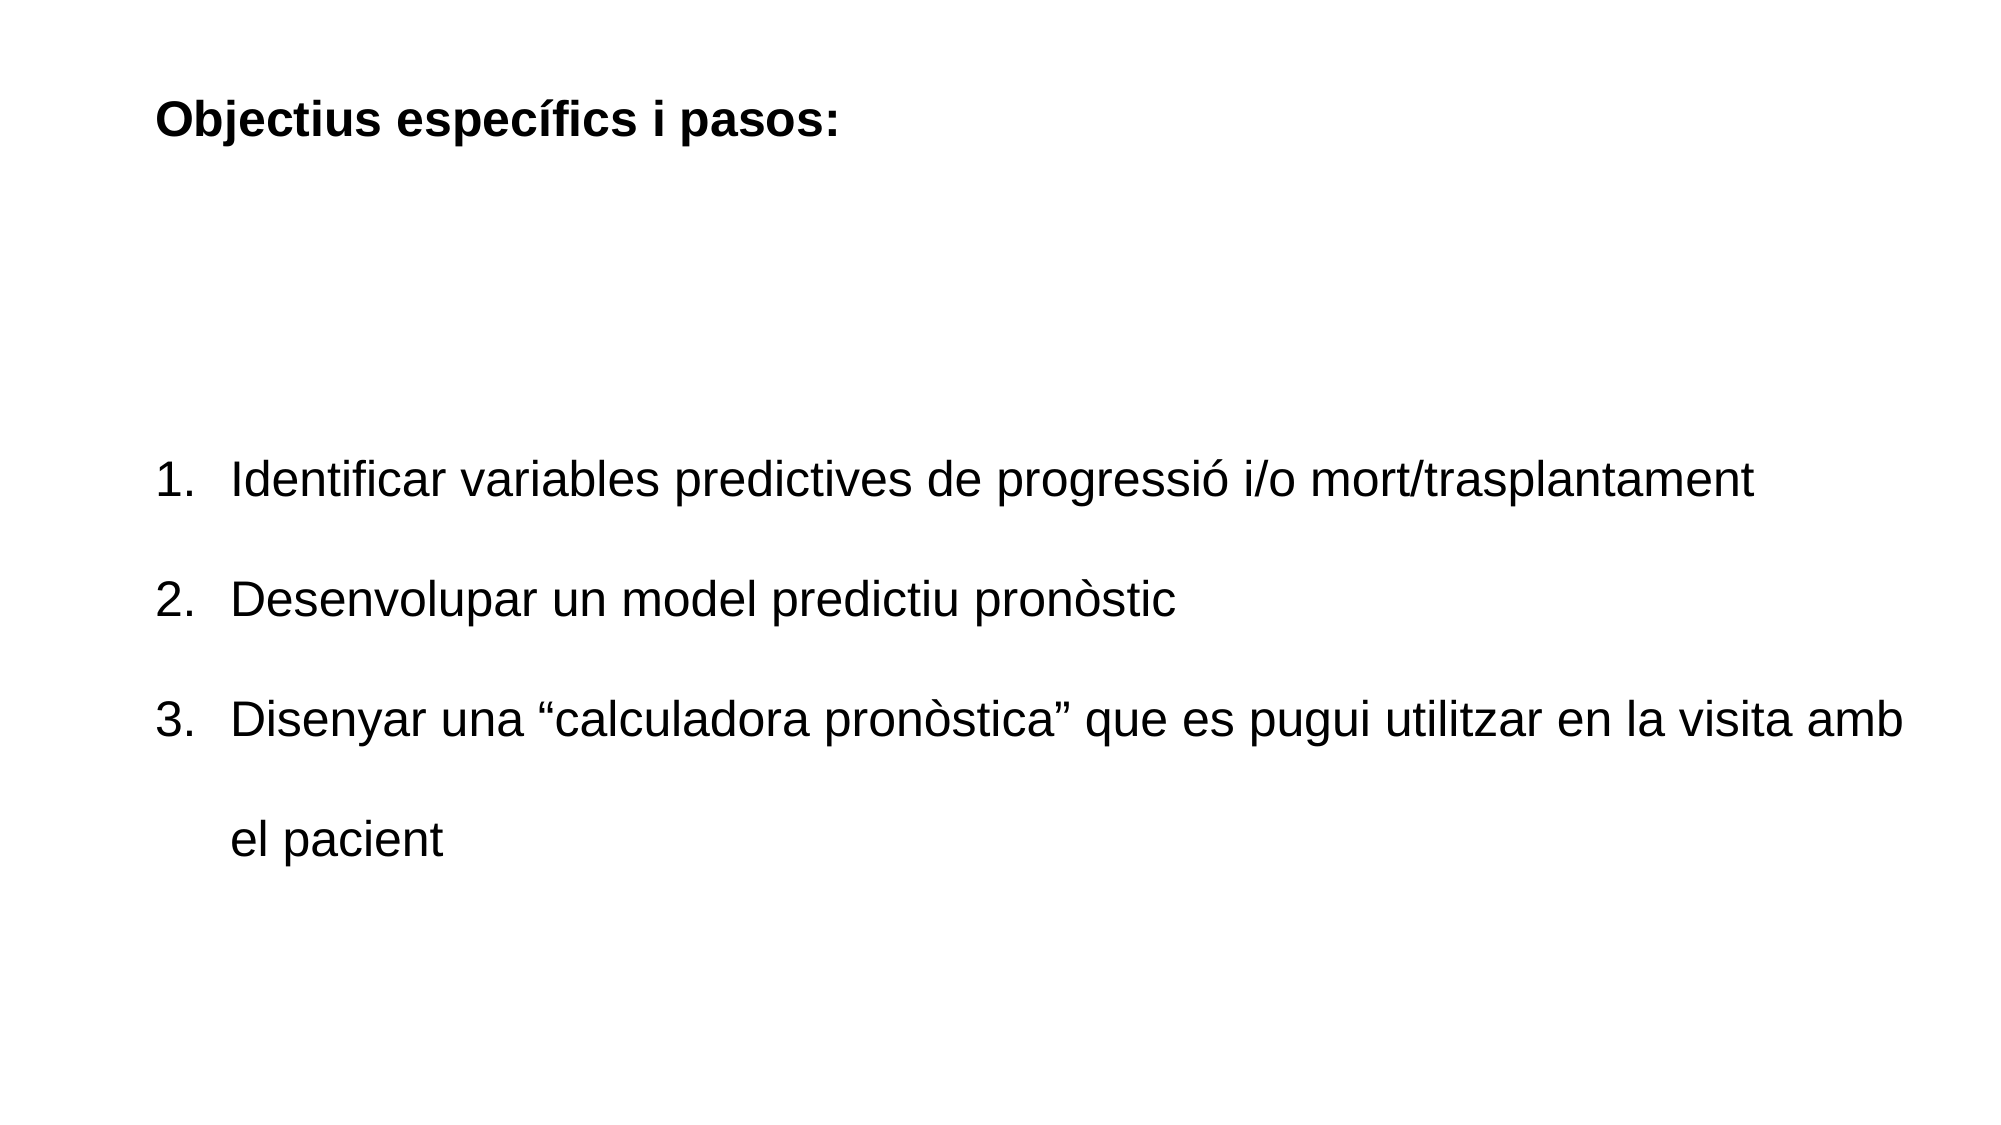

Objectius específics i pasos:

Identificar variables predictives de progressió i/o mort/trasplantament
Desenvolupar un model predictiu pronòstic
Disenyar una “calculadora pronòstica” que es pugui utilitzar en la visita amb el pacient